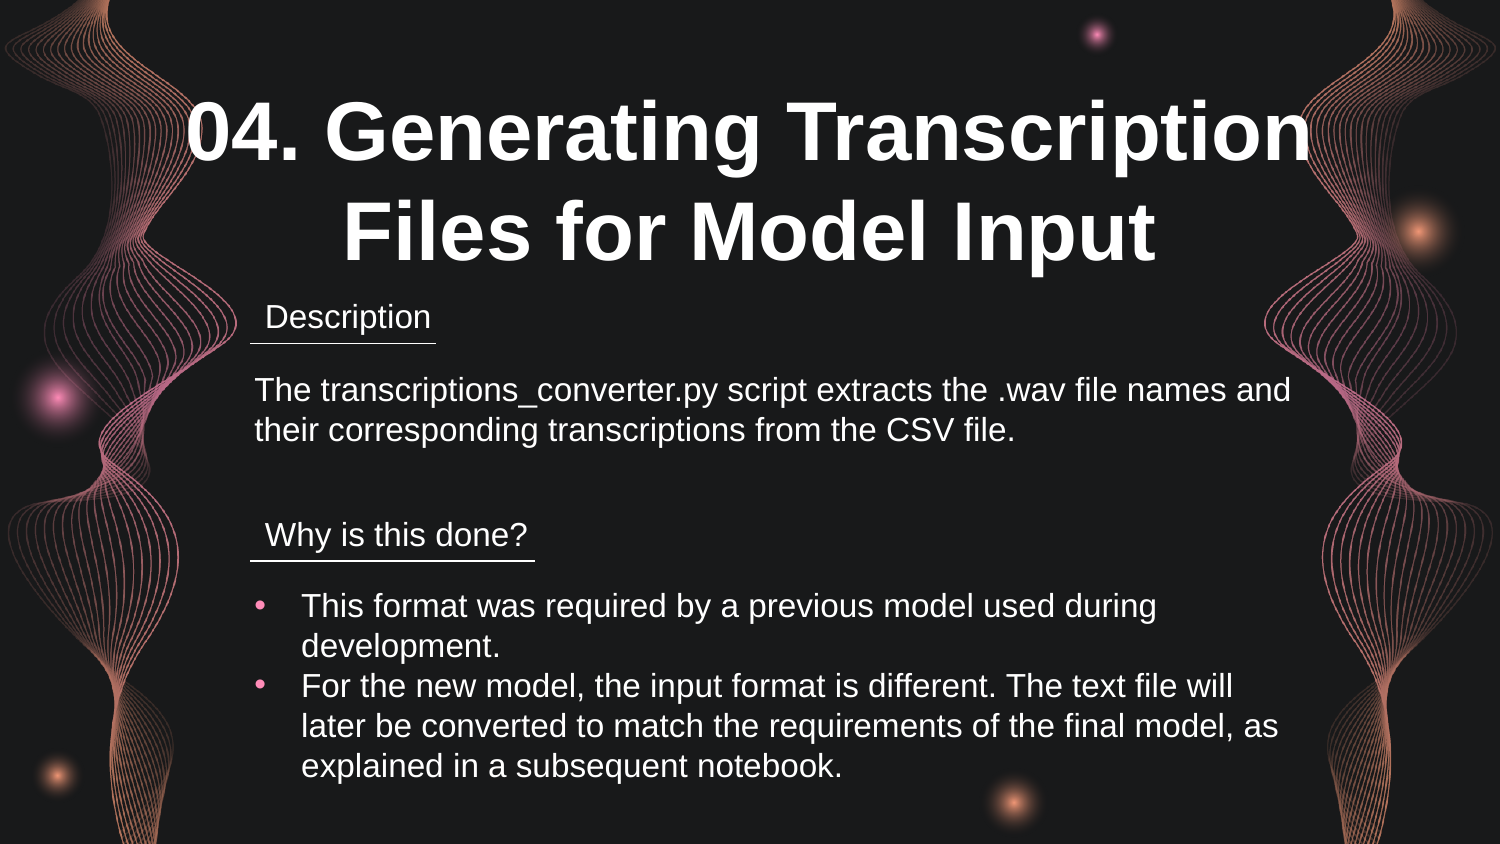

# 04. Generating Transcription Files for Model Input
Description
The transcriptions_converter.py script extracts the .wav file names and their corresponding transcriptions from the CSV file.

Why is this done?
This format was required by a previous model used during development.
For the new model, the input format is different. The text file will later be converted to match the requirements of the final model, as explained in a subsequent notebook.